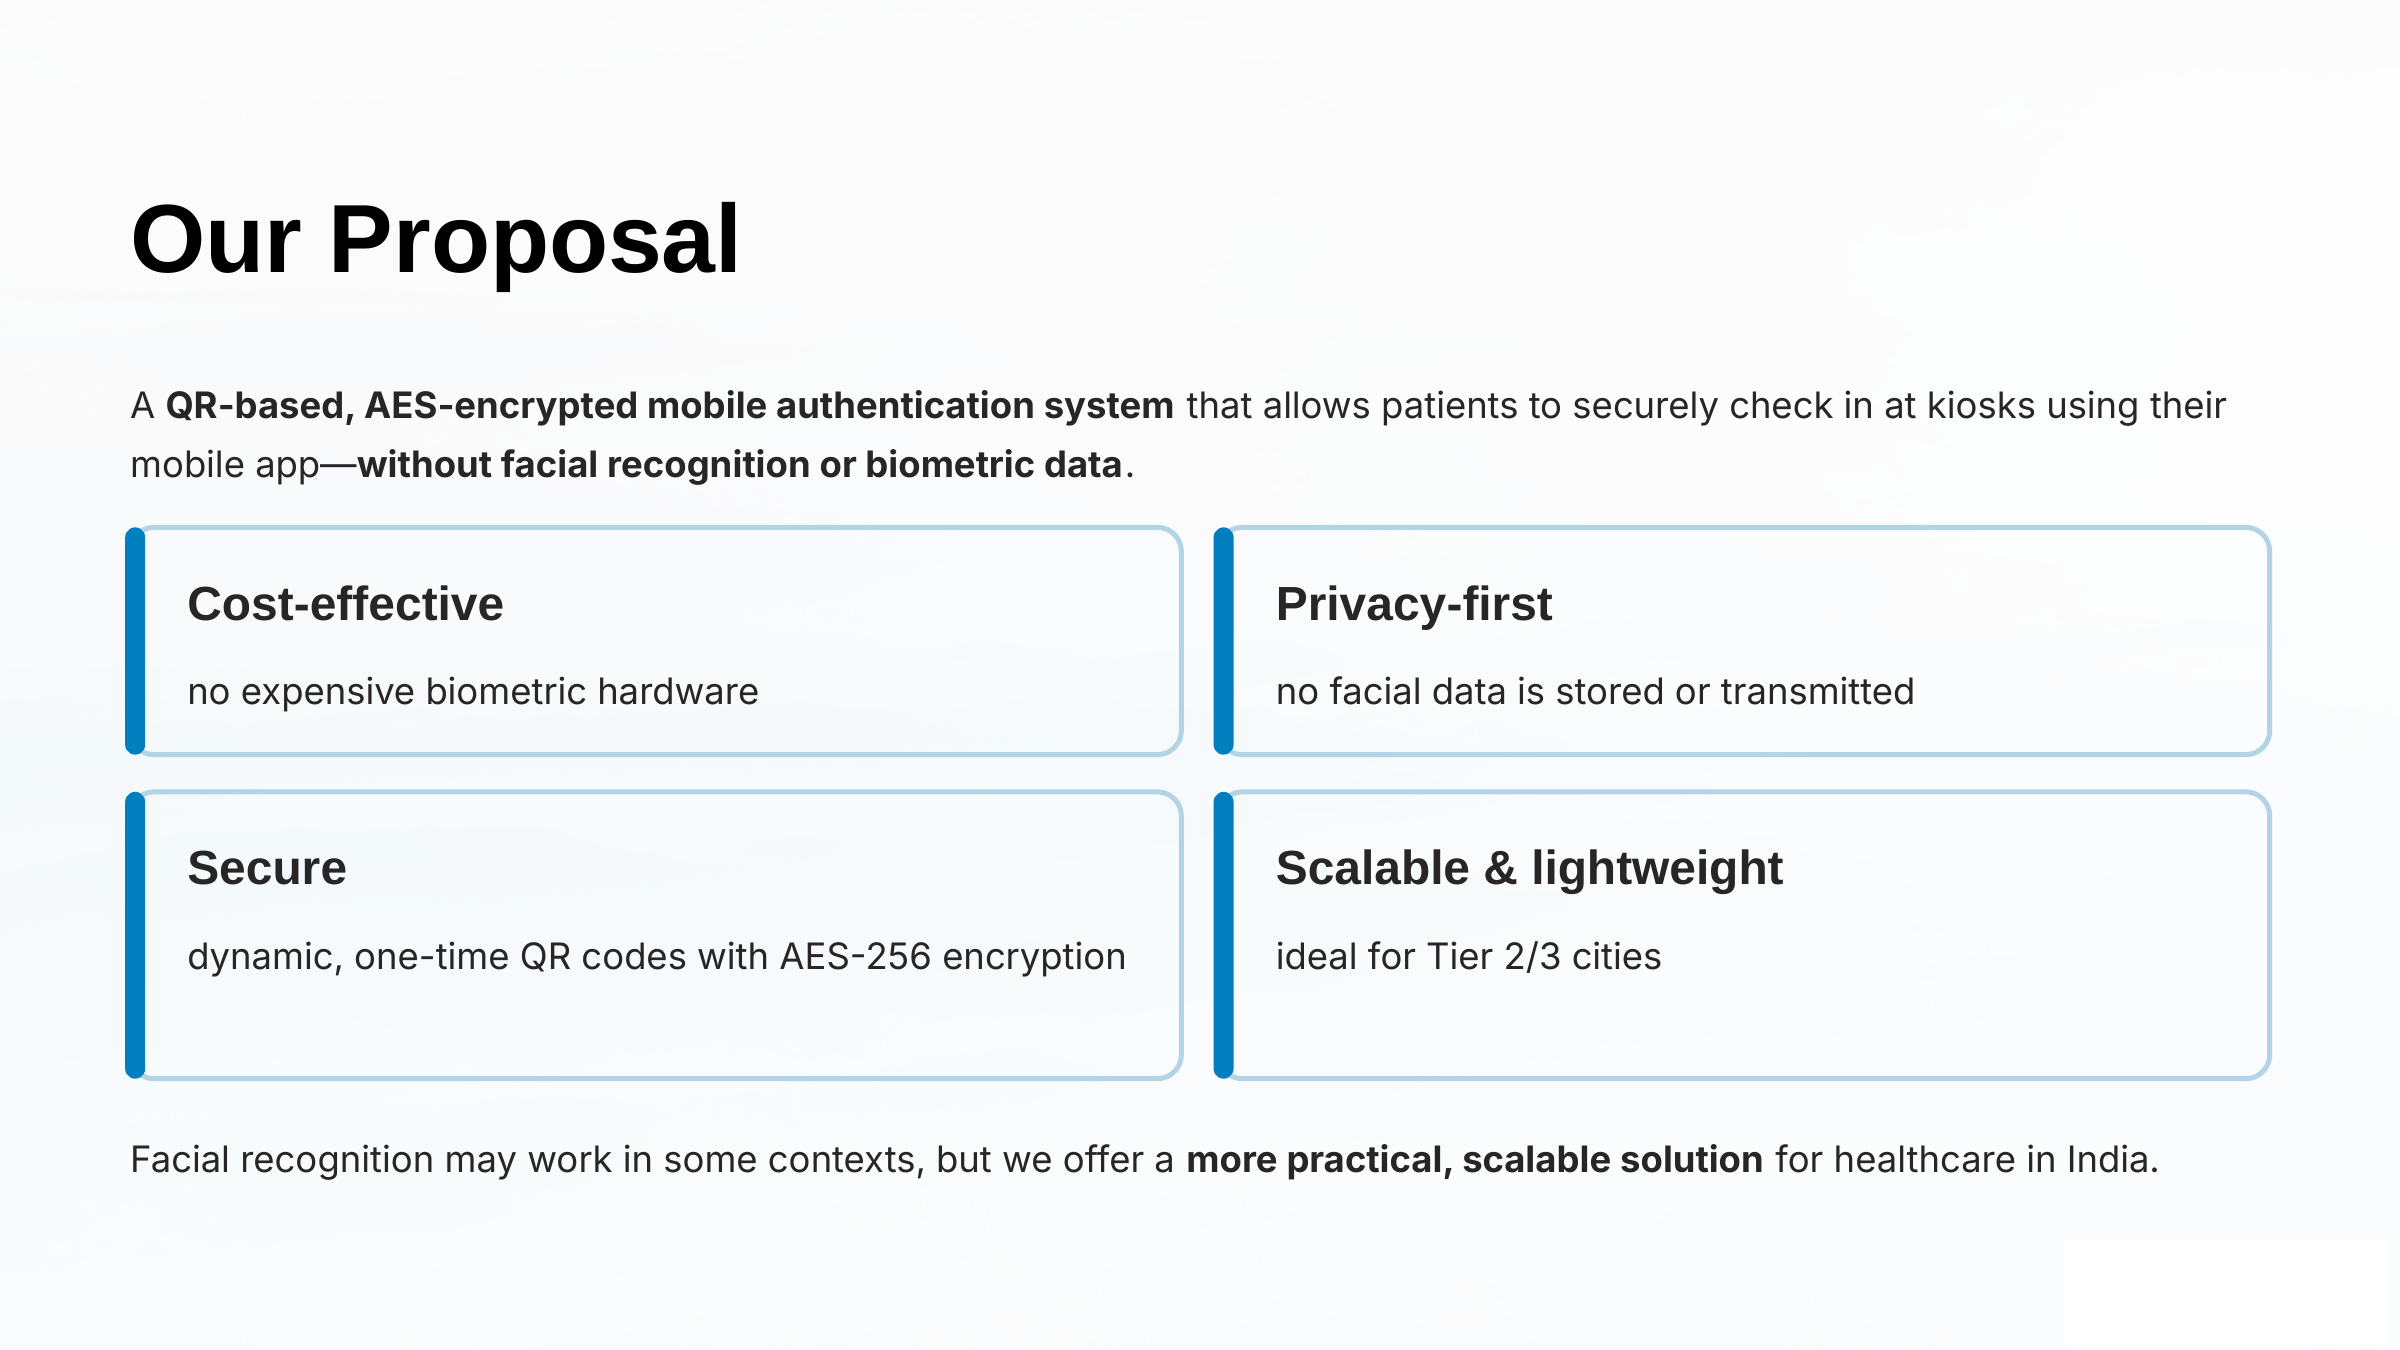

Our Proposal
A QR-based, AES-encrypted mobile authentication system that allows patients to securely check in at kiosks using their mobile app—without facial recognition or biometric data.

Cost-effective
Privacy-first
no expensive biometric hardware
no facial data is stored or transmitted

Secure
Scalable & lightweight
dynamic, one-time QR codes with AES-256 encryption
ideal for Tier 2/3 cities
Facial recognition may work in some contexts, but we offer a more practical, scalable solution for healthcare in India.